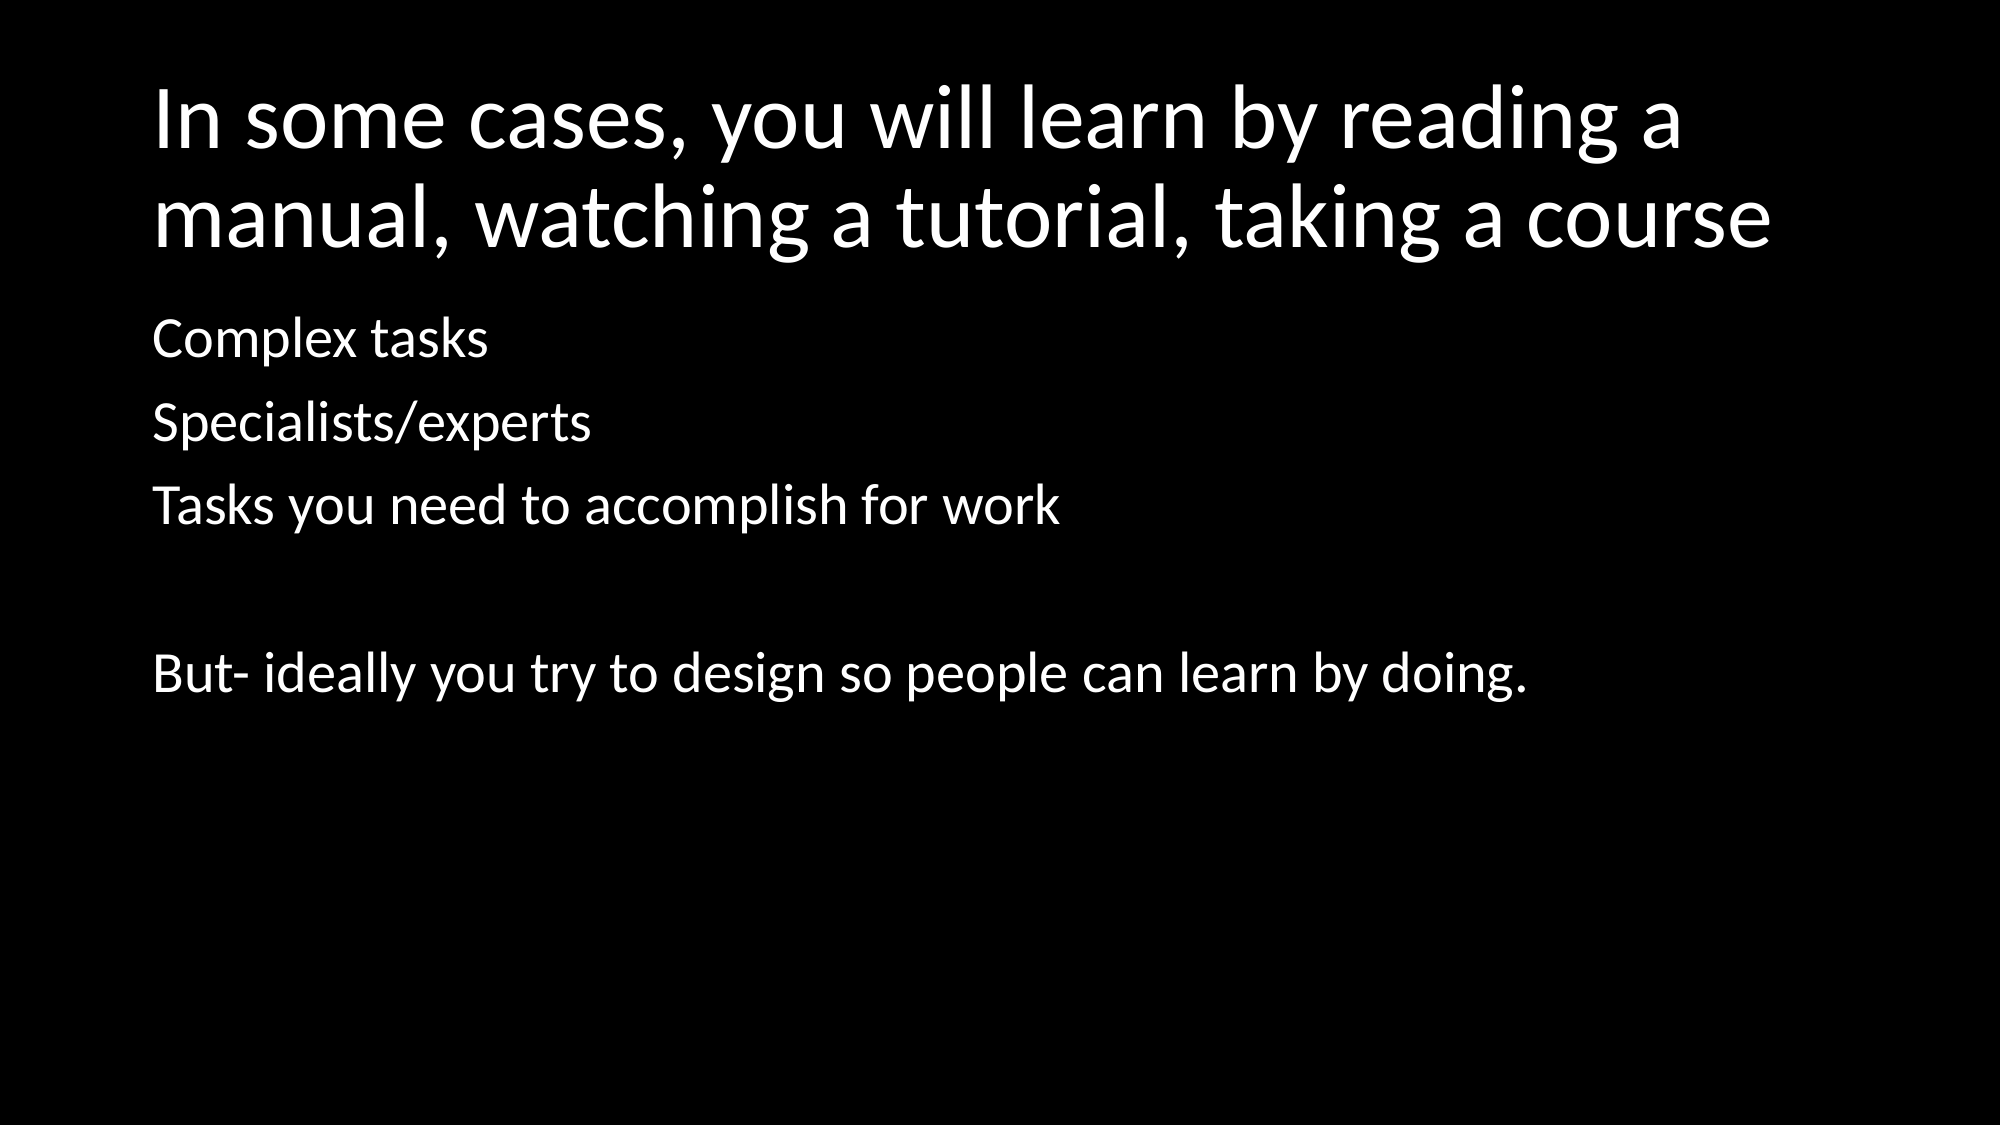

# In some cases, you will learn by reading a manual, watching a tutorial, taking a course
Complex tasks
Specialists/experts
Tasks you need to accomplish for work

But- ideally you try to design so people can learn by doing.